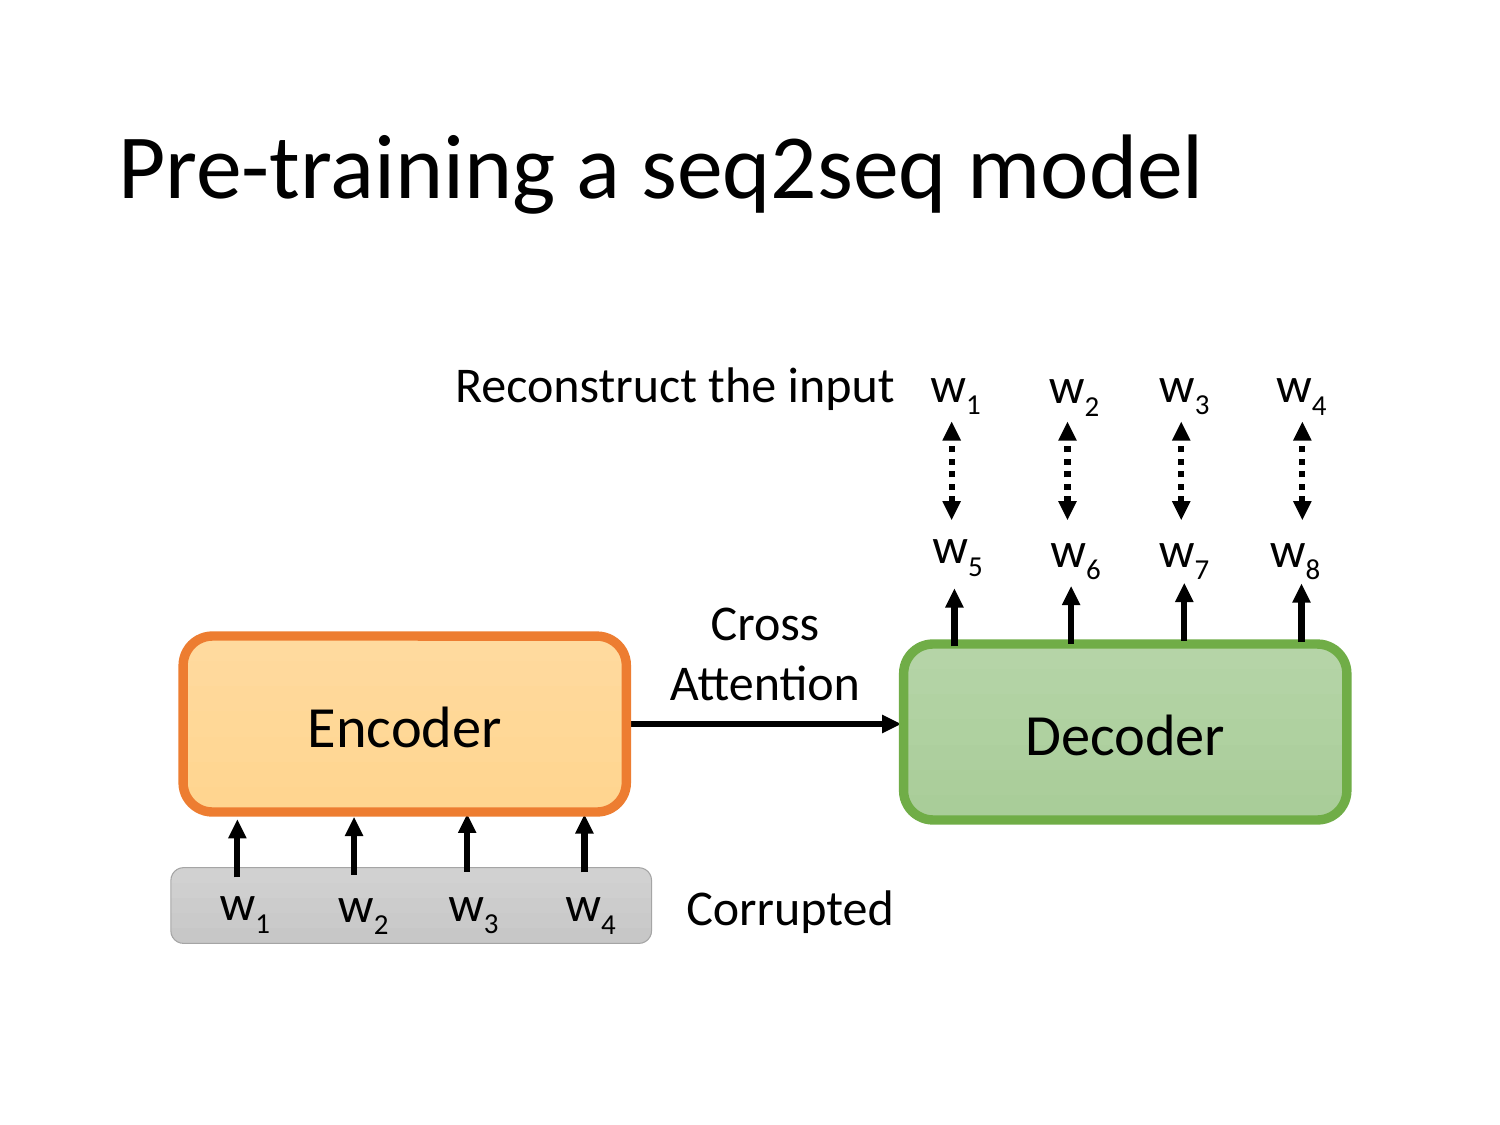

# Pre-training a seq2seq model
Reconstruct the input
w1
w3
w4
w2
w5
w6
w7
w8
Cross Attention
Encoder
Decoder
w1
w3
w4
w2

Corrupted